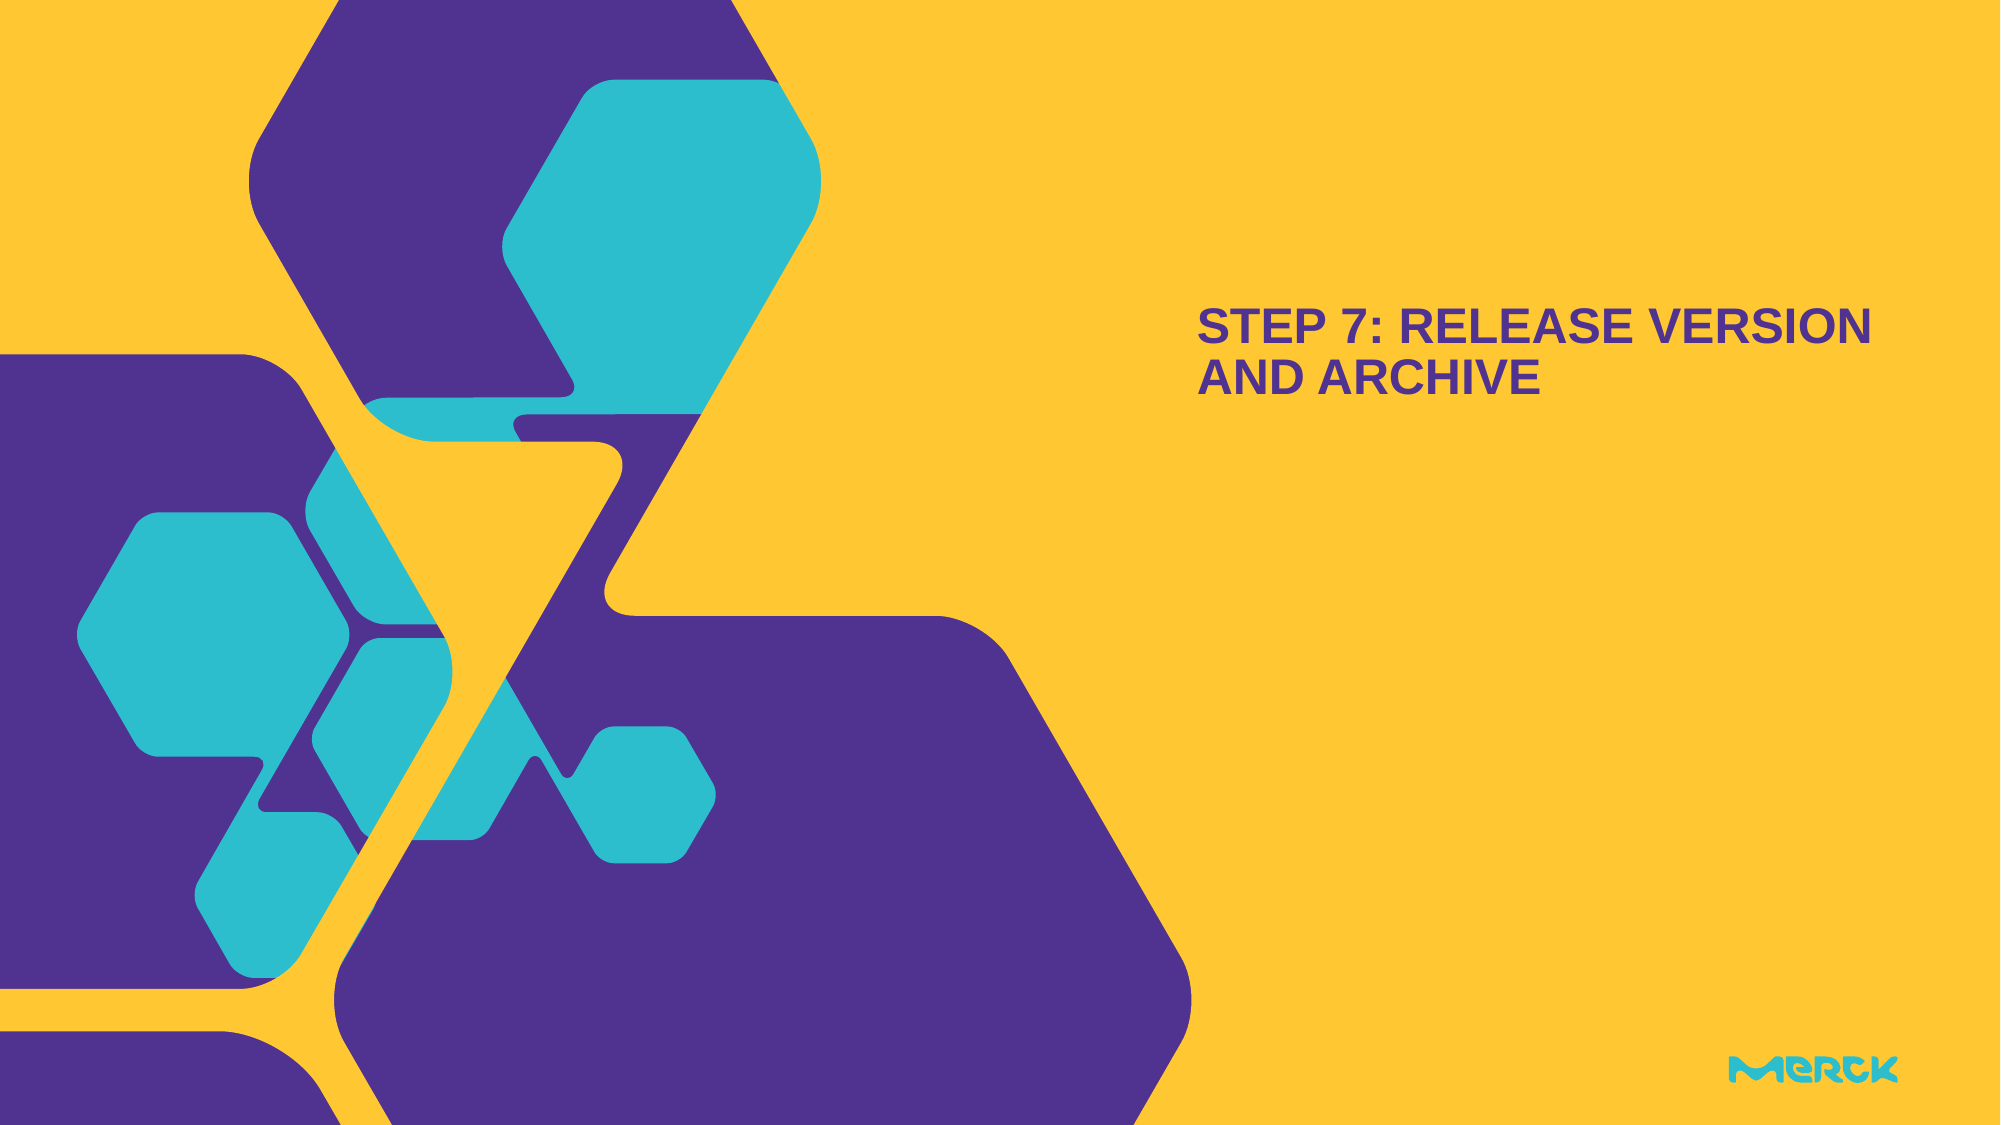

# Step 7: Release version and archive